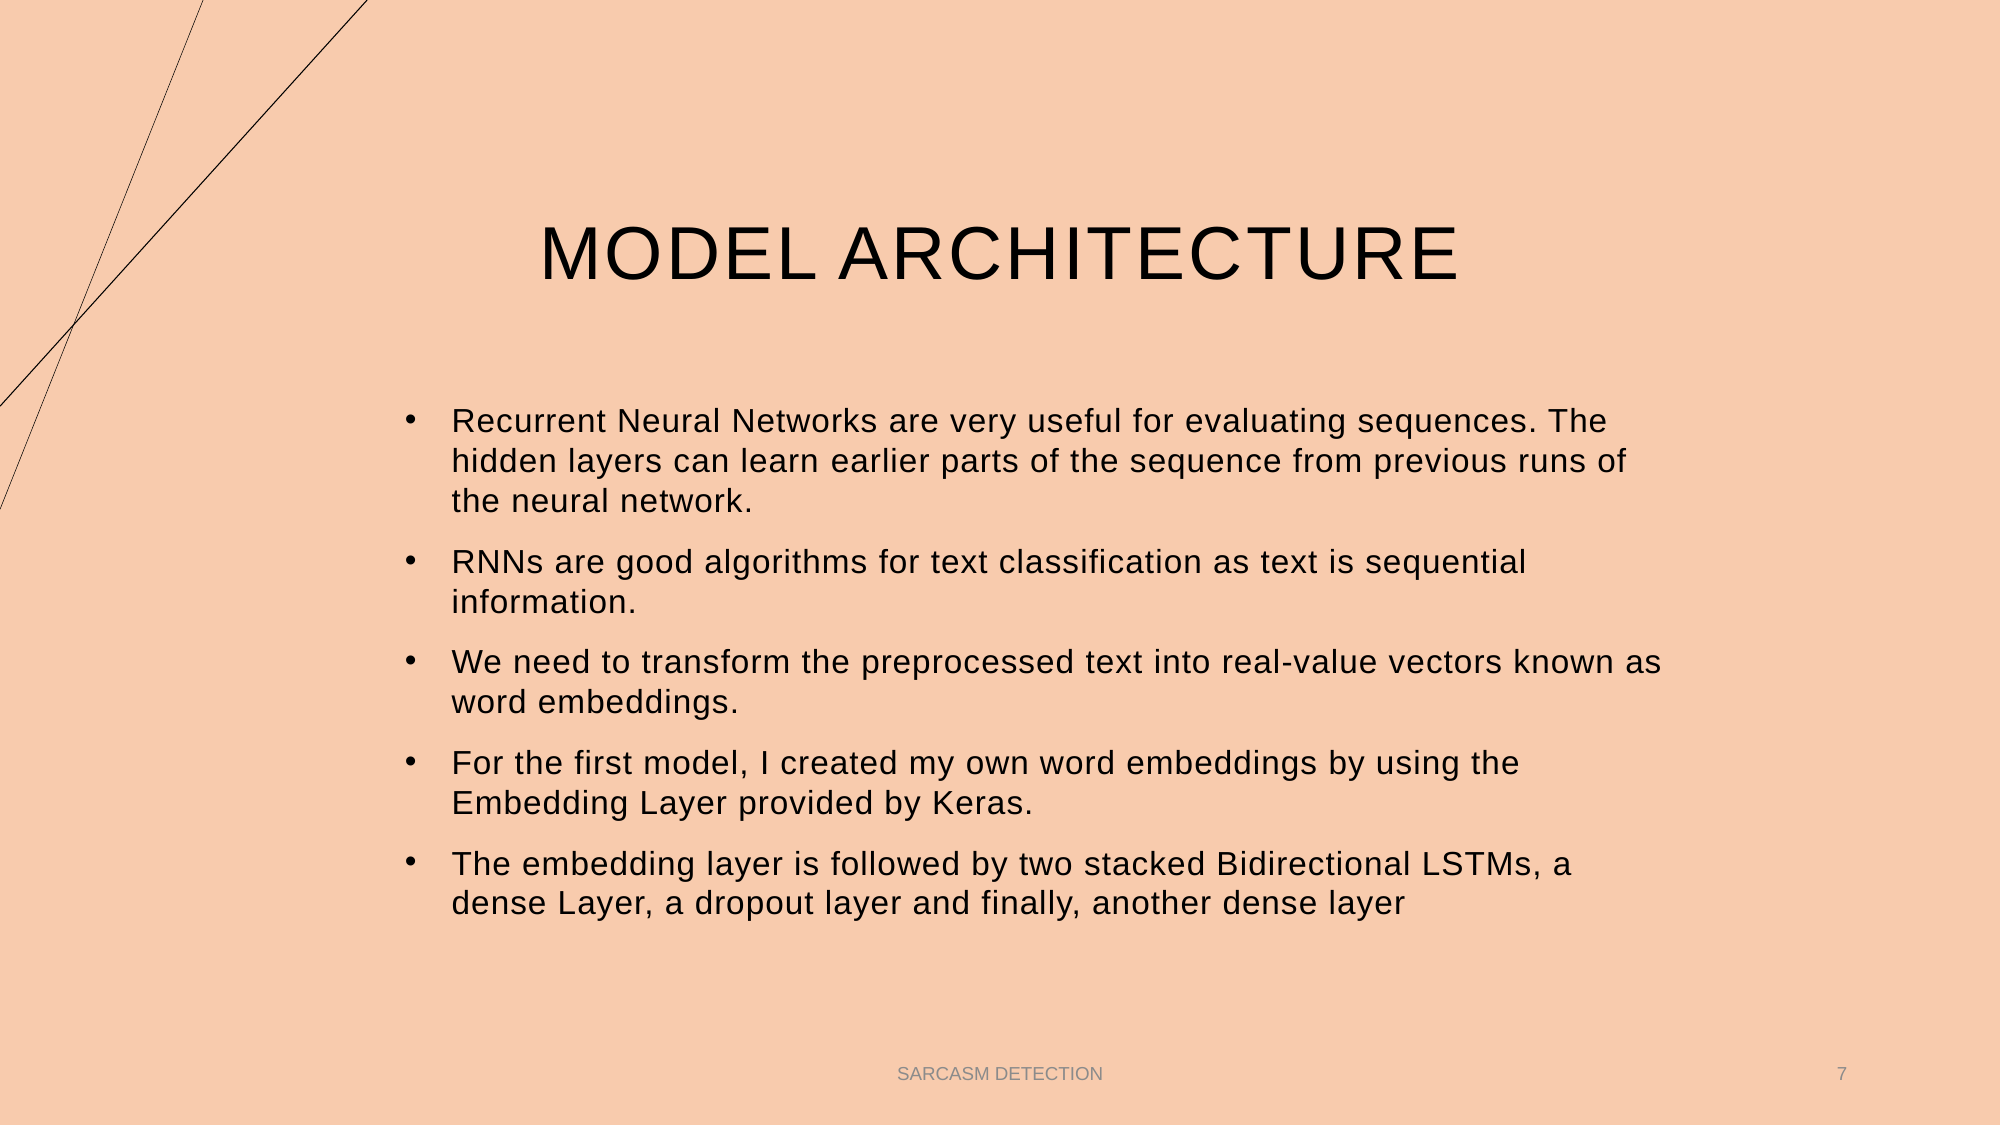

# Model Architecture
Recurrent Neural Networks are very useful for evaluating sequences. The hidden layers can learn earlier parts of the sequence from previous runs of the neural network.
RNNs are good algorithms for text classification as text is sequential information.
We need to transform the preprocessed text into real-value vectors known as word embeddings.
For the first model, I created my own word embeddings by using the Embedding Layer provided by Keras.
The embedding layer is followed by two stacked Bidirectional LSTMs, a dense Layer, a dropout layer and finally, another dense layer
SARCASM DETECTION
7